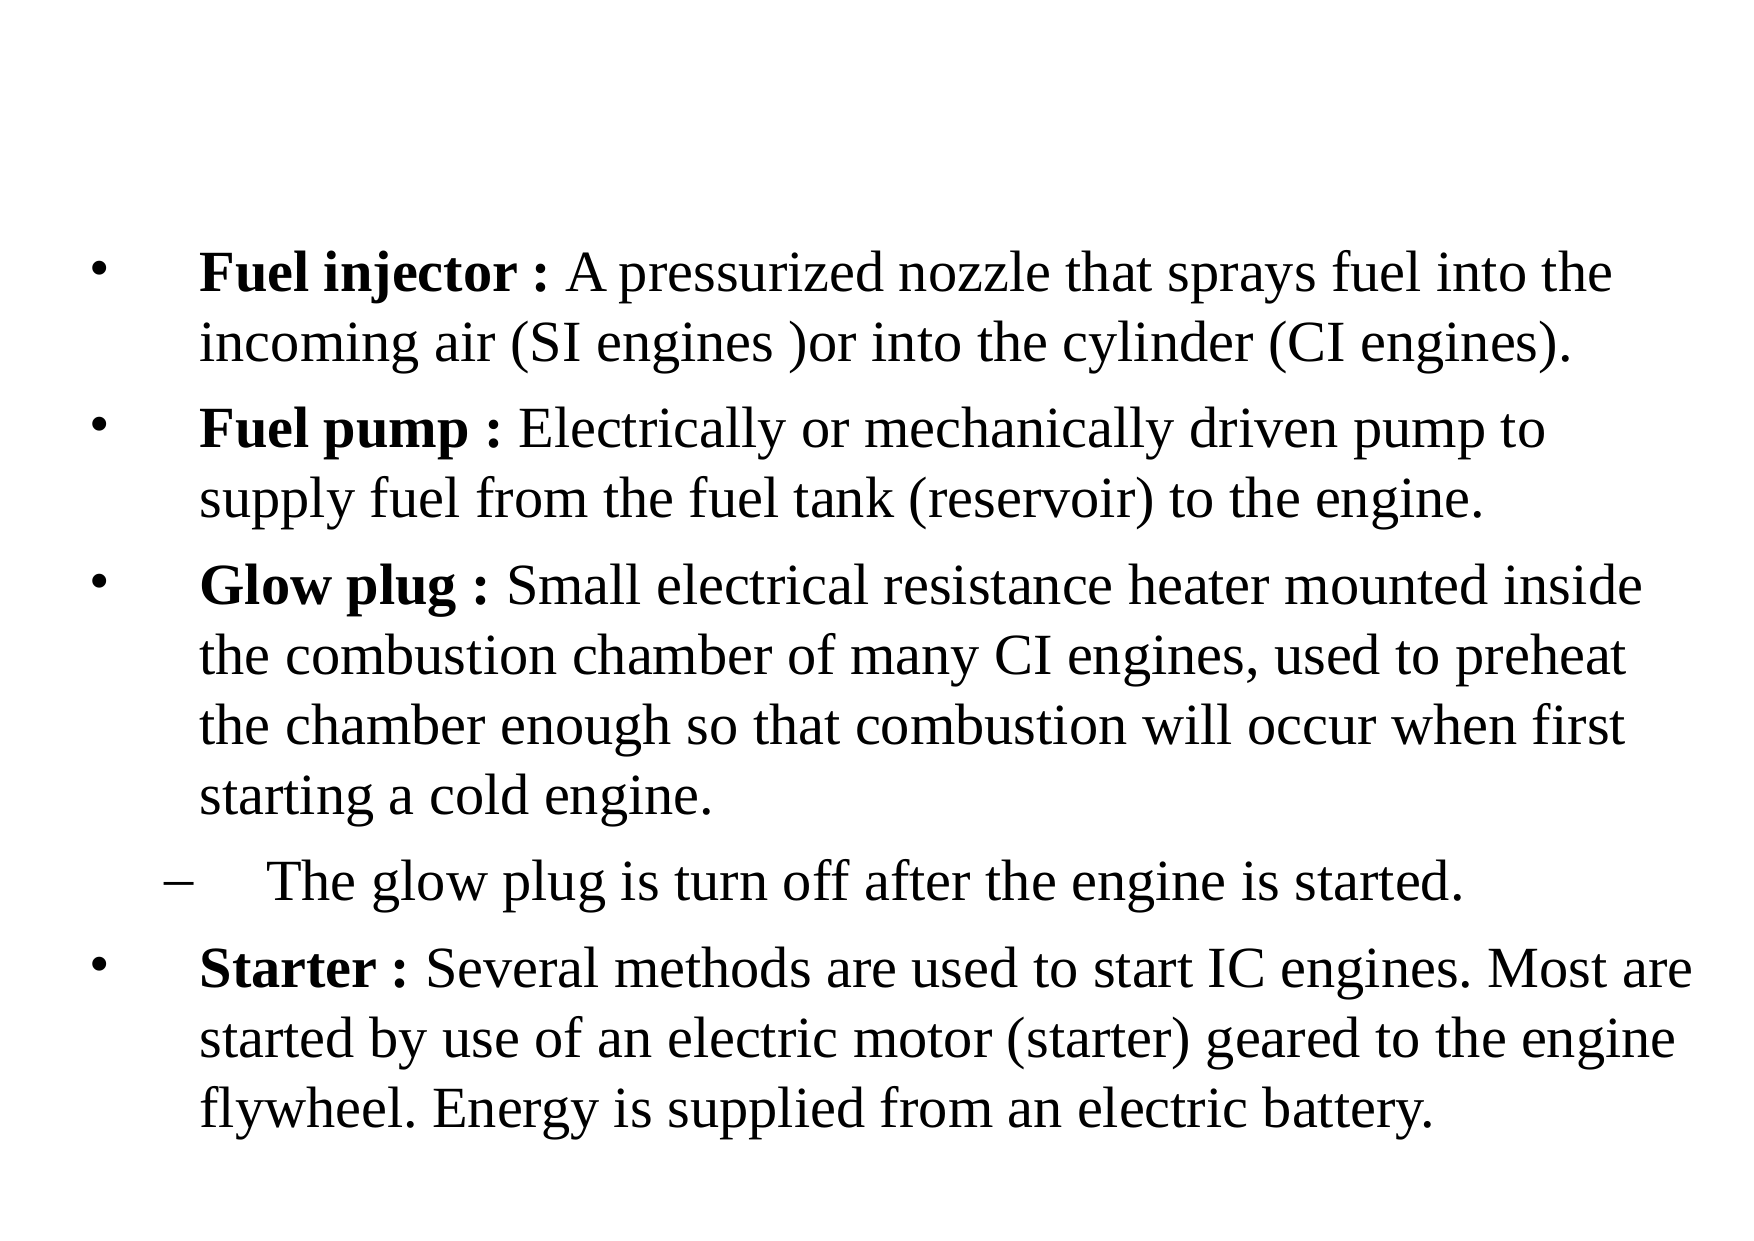

Fuel injector : A pressurized nozzle that sprays fuel into the incoming air (SI engines )or into the cylinder (CI engines).
Fuel pump : Electrically or mechanically driven pump to supply fuel from the fuel tank (reservoir) to the engine.
Glow plug : Small electrical resistance heater mounted inside the combustion chamber of many CI engines, used to preheat the chamber enough so that combustion will occur when first starting a cold engine.
The glow plug is turn off after the engine is started.
Starter : Several methods are used to start IC engines. Most are started by use of an electric motor (starter) geared to the engine flywheel. Energy is supplied from an electric battery.